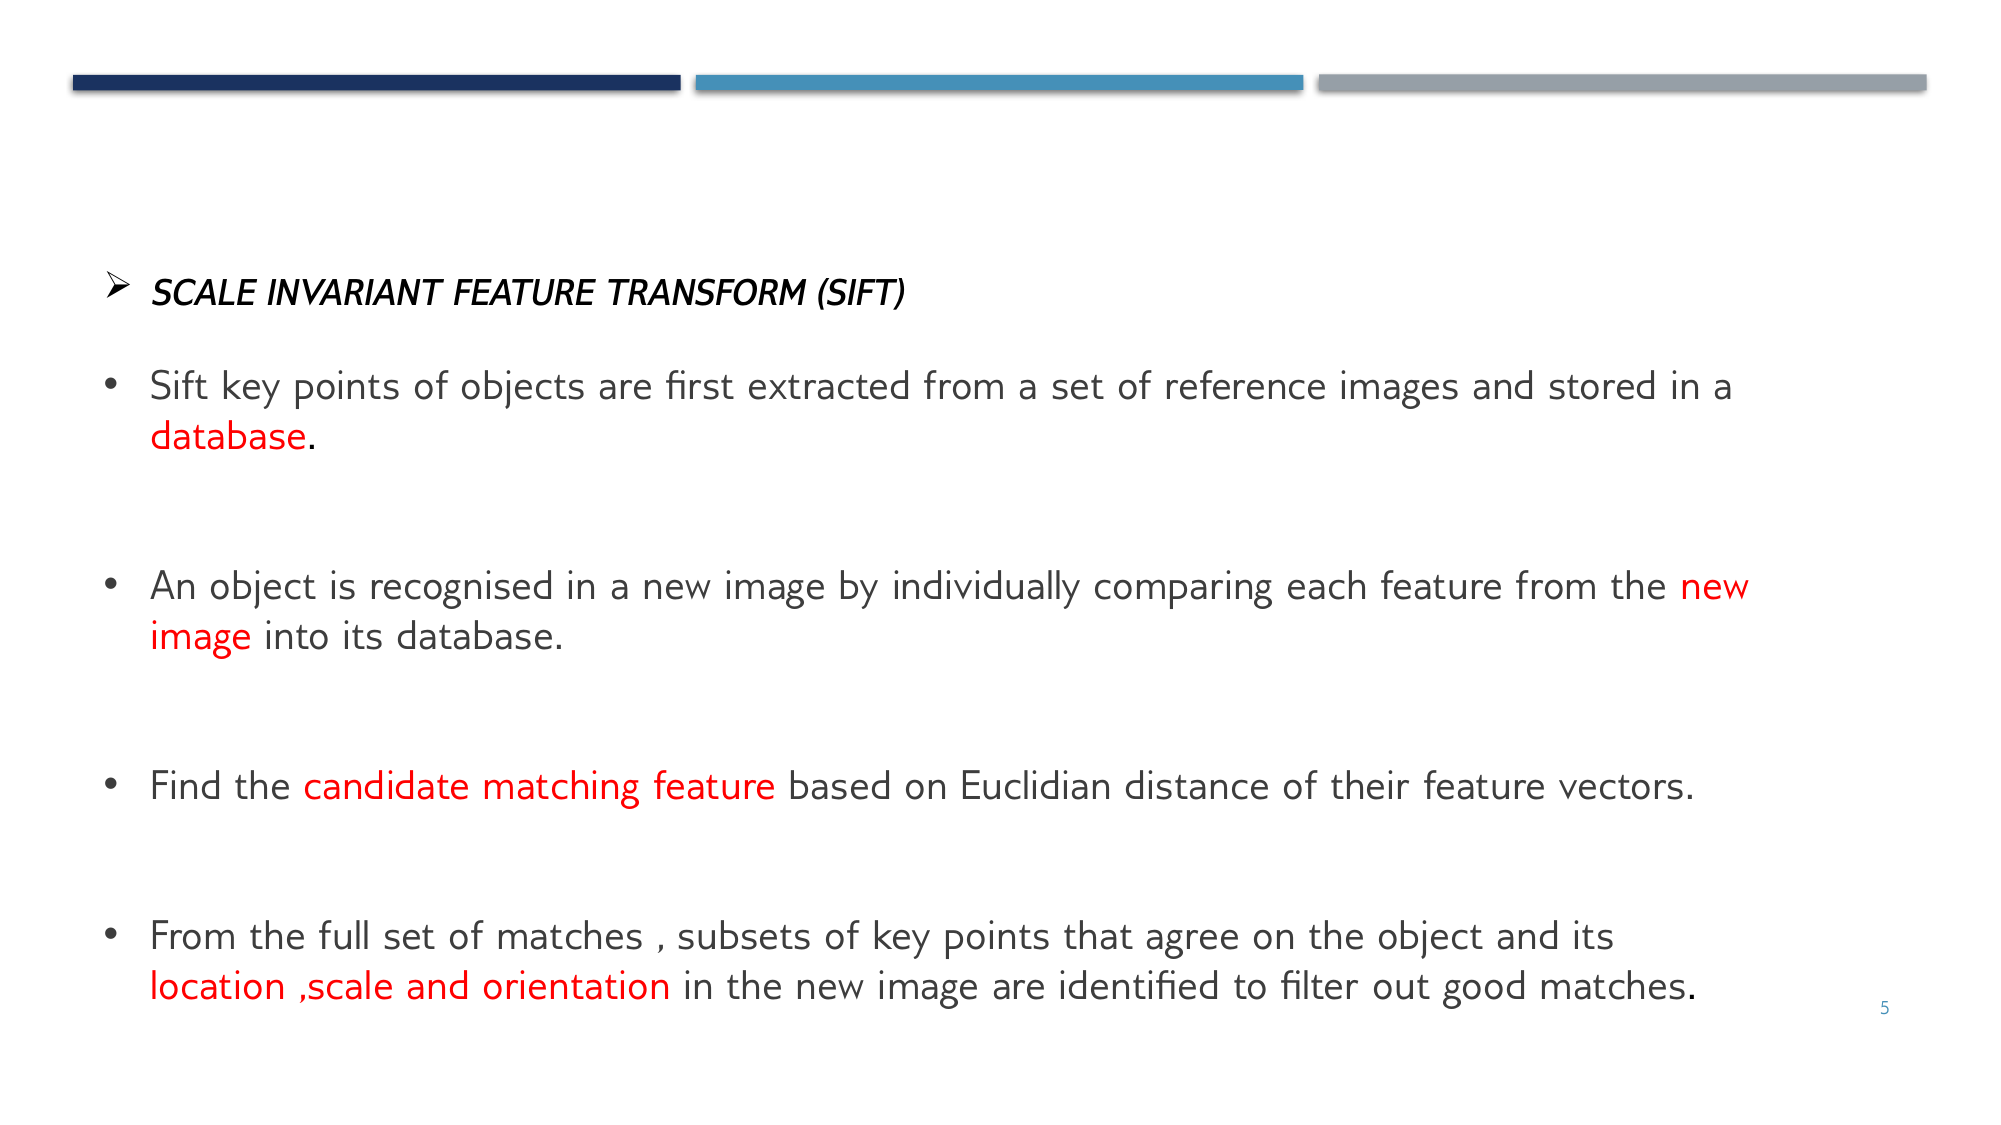

SCALE INVARIANT FEATURE TRANSFORM (SIFT)

Sift key points of objects are first extracted from a set of reference images and stored in a database.

An object is recognised in a new image by individually comparing each feature from the new image into its database.

Find the candidate matching feature based on Euclidian distance of their feature vectors.

From the full set of matches , subsets of key points that agree on the object and its location ,scale and orientation in the new image are identified to filter out good matches.

5